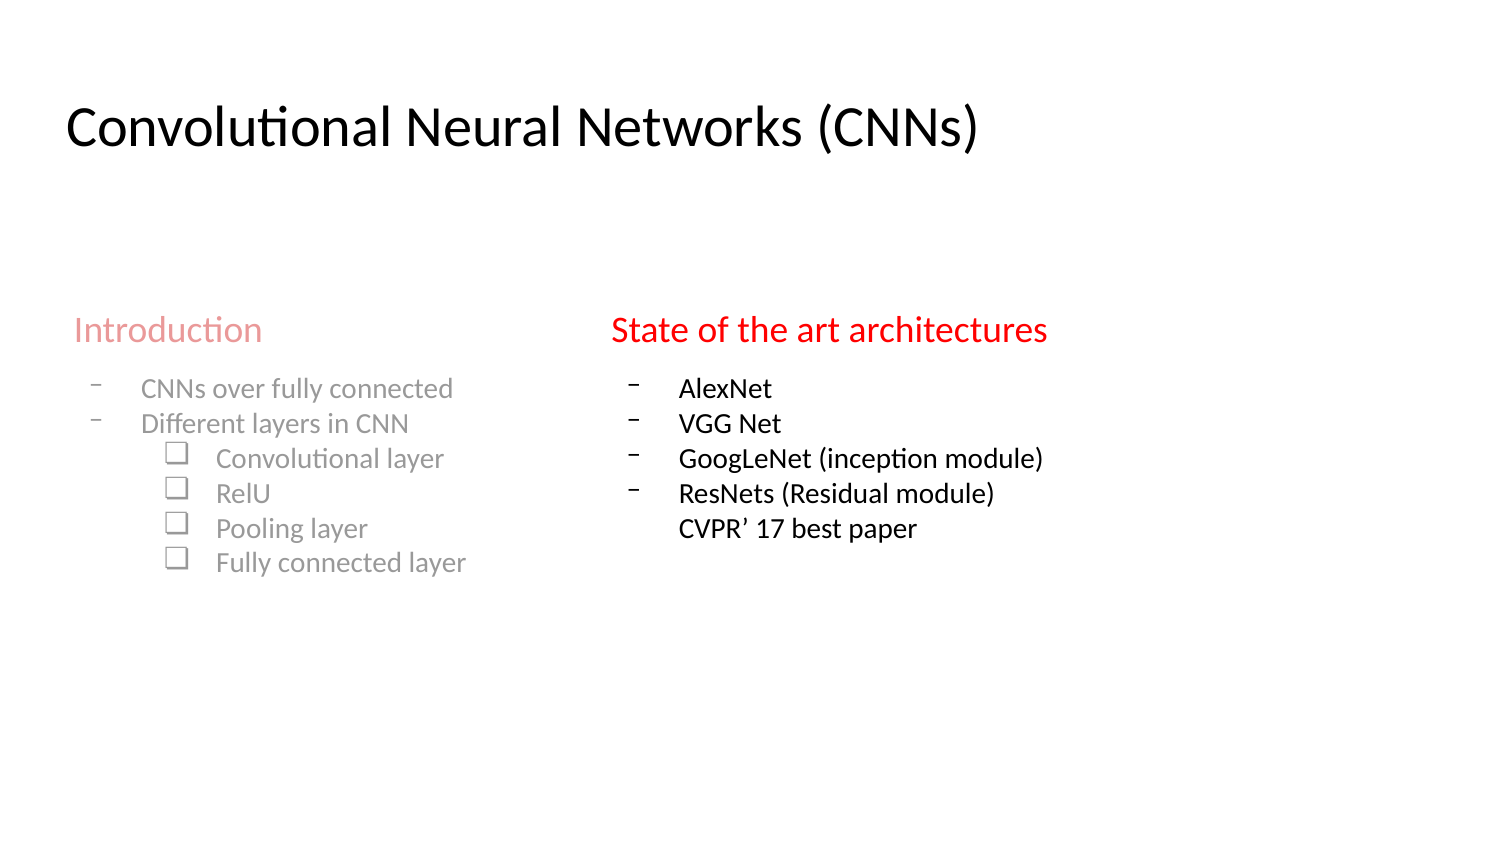

# Convolutional Neural Networks (CNNs)
Introduction
State of the art architectures
CNNs over fully connected
Different layers in CNN
Convolutional layer
RelU
Pooling layer
Fully connected layer

AlexNet
VGG Net
GoogLeNet (inception module)
ResNets (Residual module) CVPR’ 17 best paper